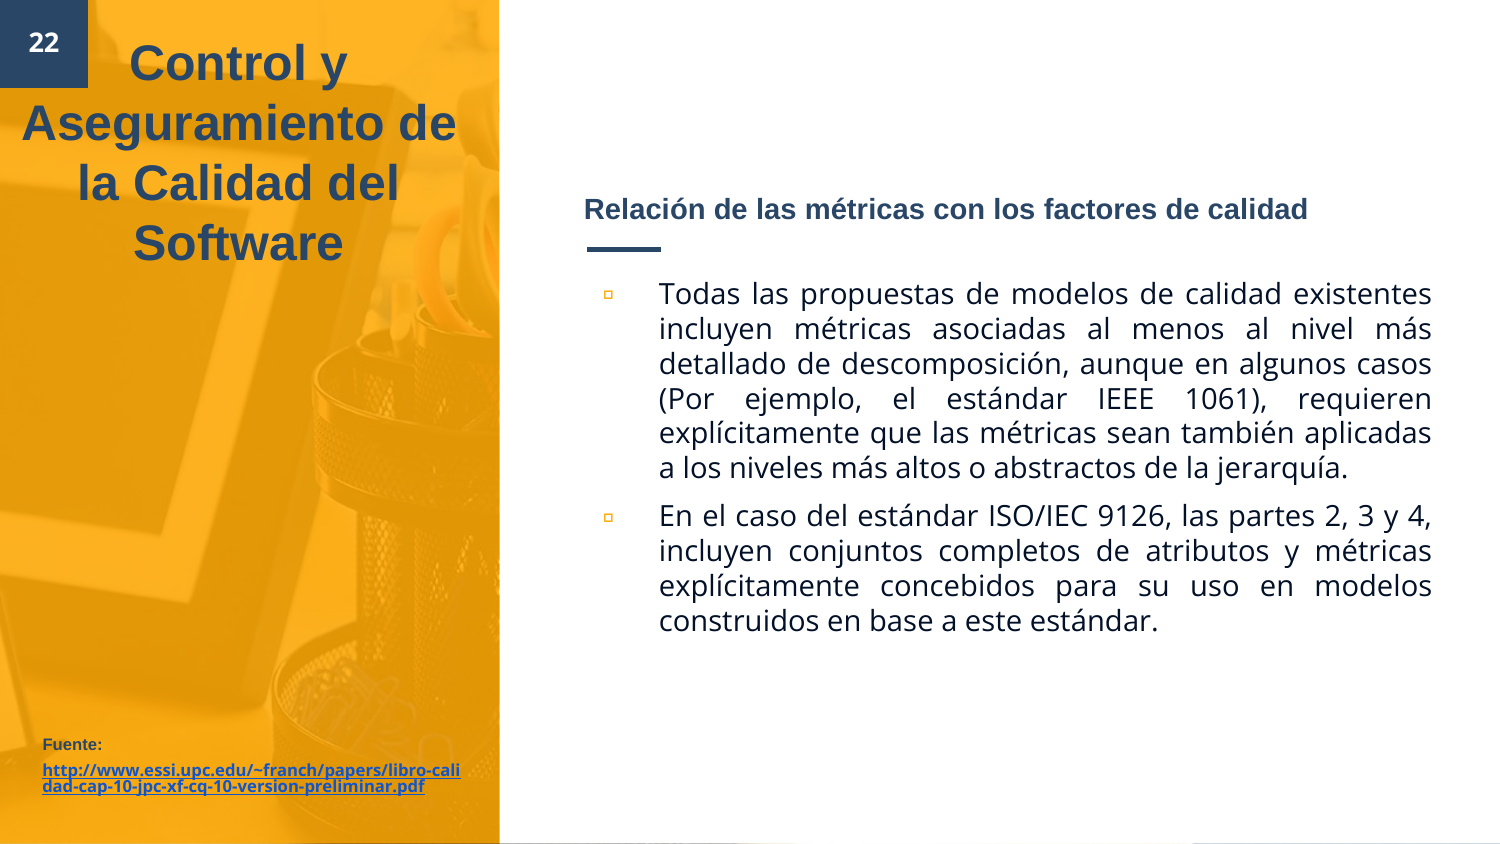

Control y Aseguramiento de la Calidad del Software
22
# Relación de las métricas con los factores de calidad
Todas las propuestas de modelos de calidad existentes incluyen métricas asociadas al menos al nivel más detallado de descomposición, aunque en algunos casos (Por ejemplo, el estándar IEEE 1061), requieren explícitamente que las métricas sean también aplicadas a los niveles más altos o abstractos de la jerarquía.
En el caso del estándar ISO/IEC 9126, las partes 2, 3 y 4, incluyen conjuntos completos de atributos y métricas explícitamente concebidos para su uso en modelos construidos en base a este estándar.
Fuente:
http://www.essi.upc.edu/~franch/papers/libro-calidad-cap-10-jpc-xf-cq-10-version-preliminar.pdf